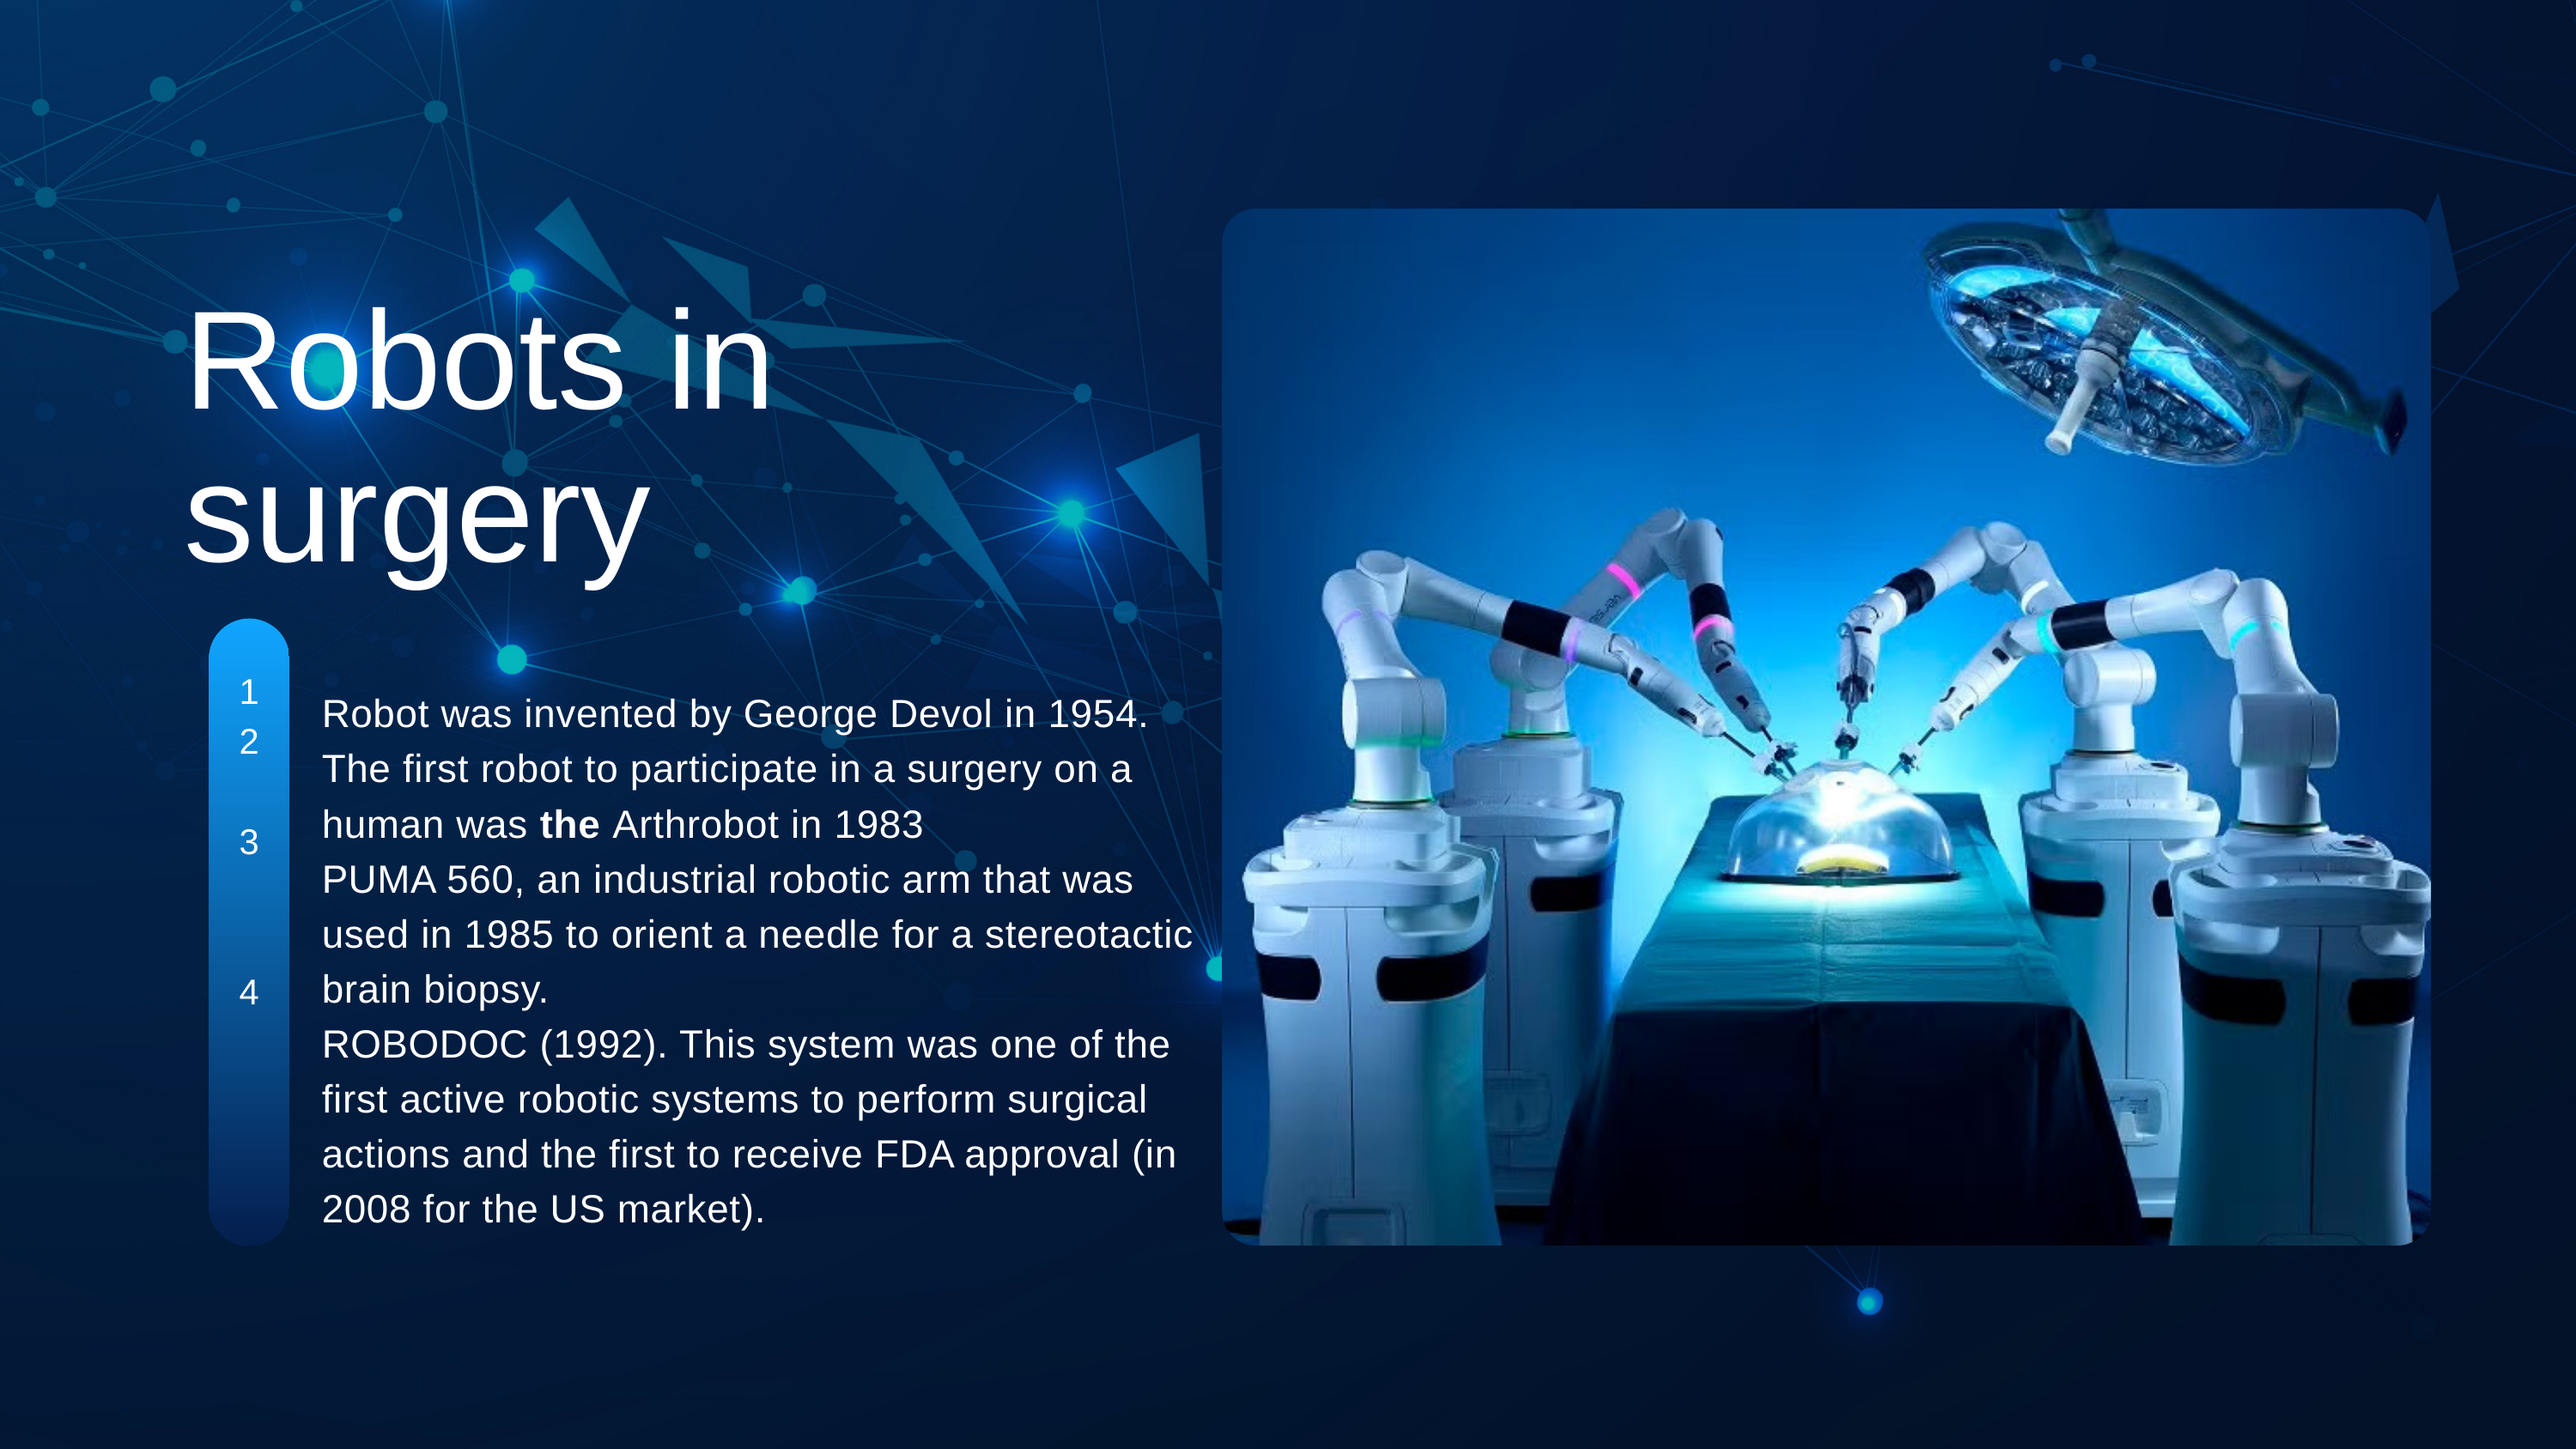

Robots in surgery

1
2

3

4

Robot was invented by George Devol in 1954.
The first robot to participate in a surgery on a human was the Arthrobot in 1983
PUMA 560, an industrial robotic arm that was used in 1985 to orient a needle for a stereotactic brain biopsy.
ROBODOC (1992). This system was one of the first active robotic systems to perform surgical actions and the first to receive FDA approval (in 2008 for the US market).